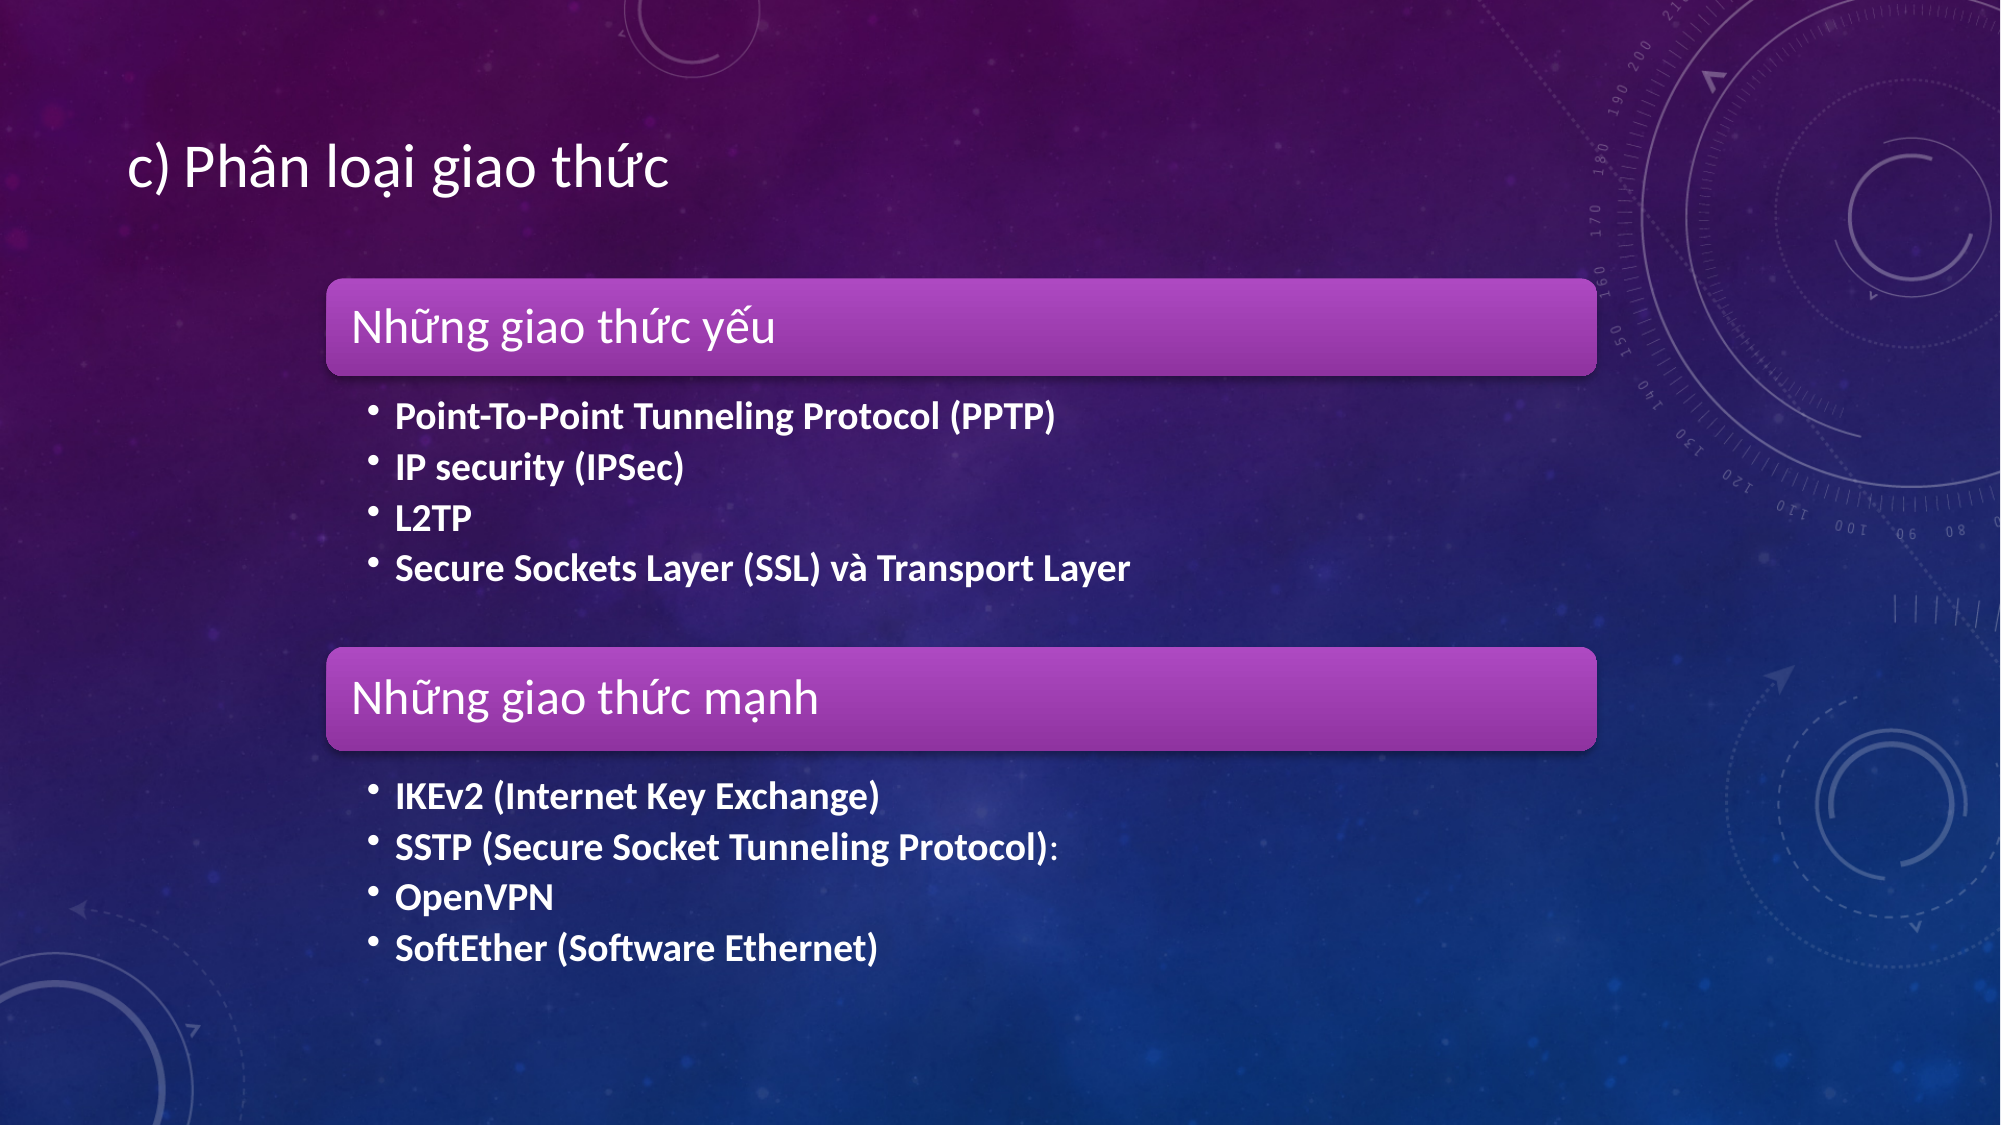

Phân loại giao thức

Những giao thức yếu
Point-To-Point Tunneling Protocol (PPTP)
IP security (IPSec)
L2TP
Secure Sockets Layer (SSL) và Transport Layer
Những giao thức mạnh
IKEv2 (Internet Key Exchange)
SSTP (Secure Socket Tunneling Protocol):
OpenVPN
SoftEther (Software Ethernet)